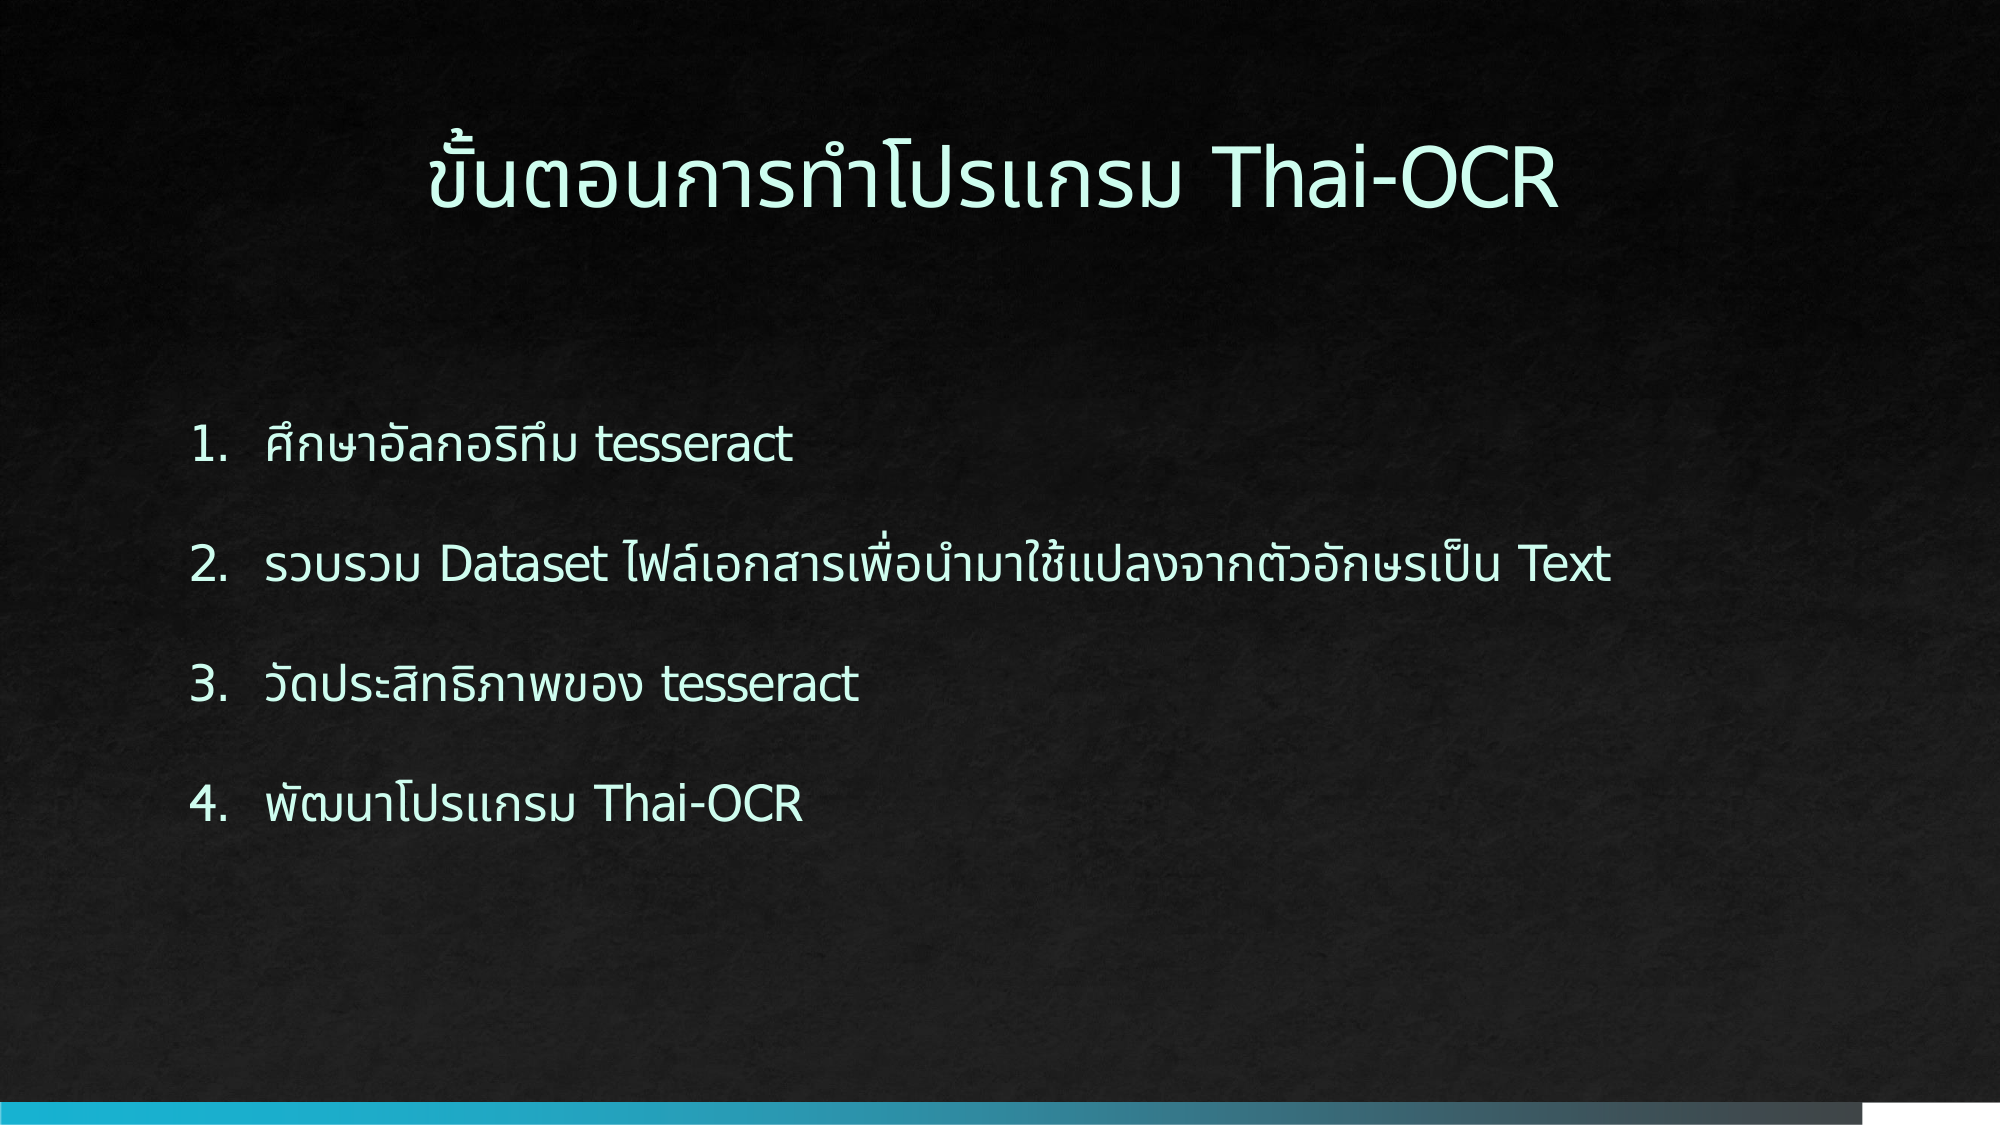

# ขั้นตอนการทำโปรแกรม Thai-OCR
ศึกษาอัลกอริทึม tesseract

รวบรวม Dataset ไฟล์เอกสารเพื่อนำมาใช้แปลงจากตัวอักษรเป็น Text

วัดประสิทธิภาพของ tesseract

พัฒนาโปรแกรม Thai-OCR